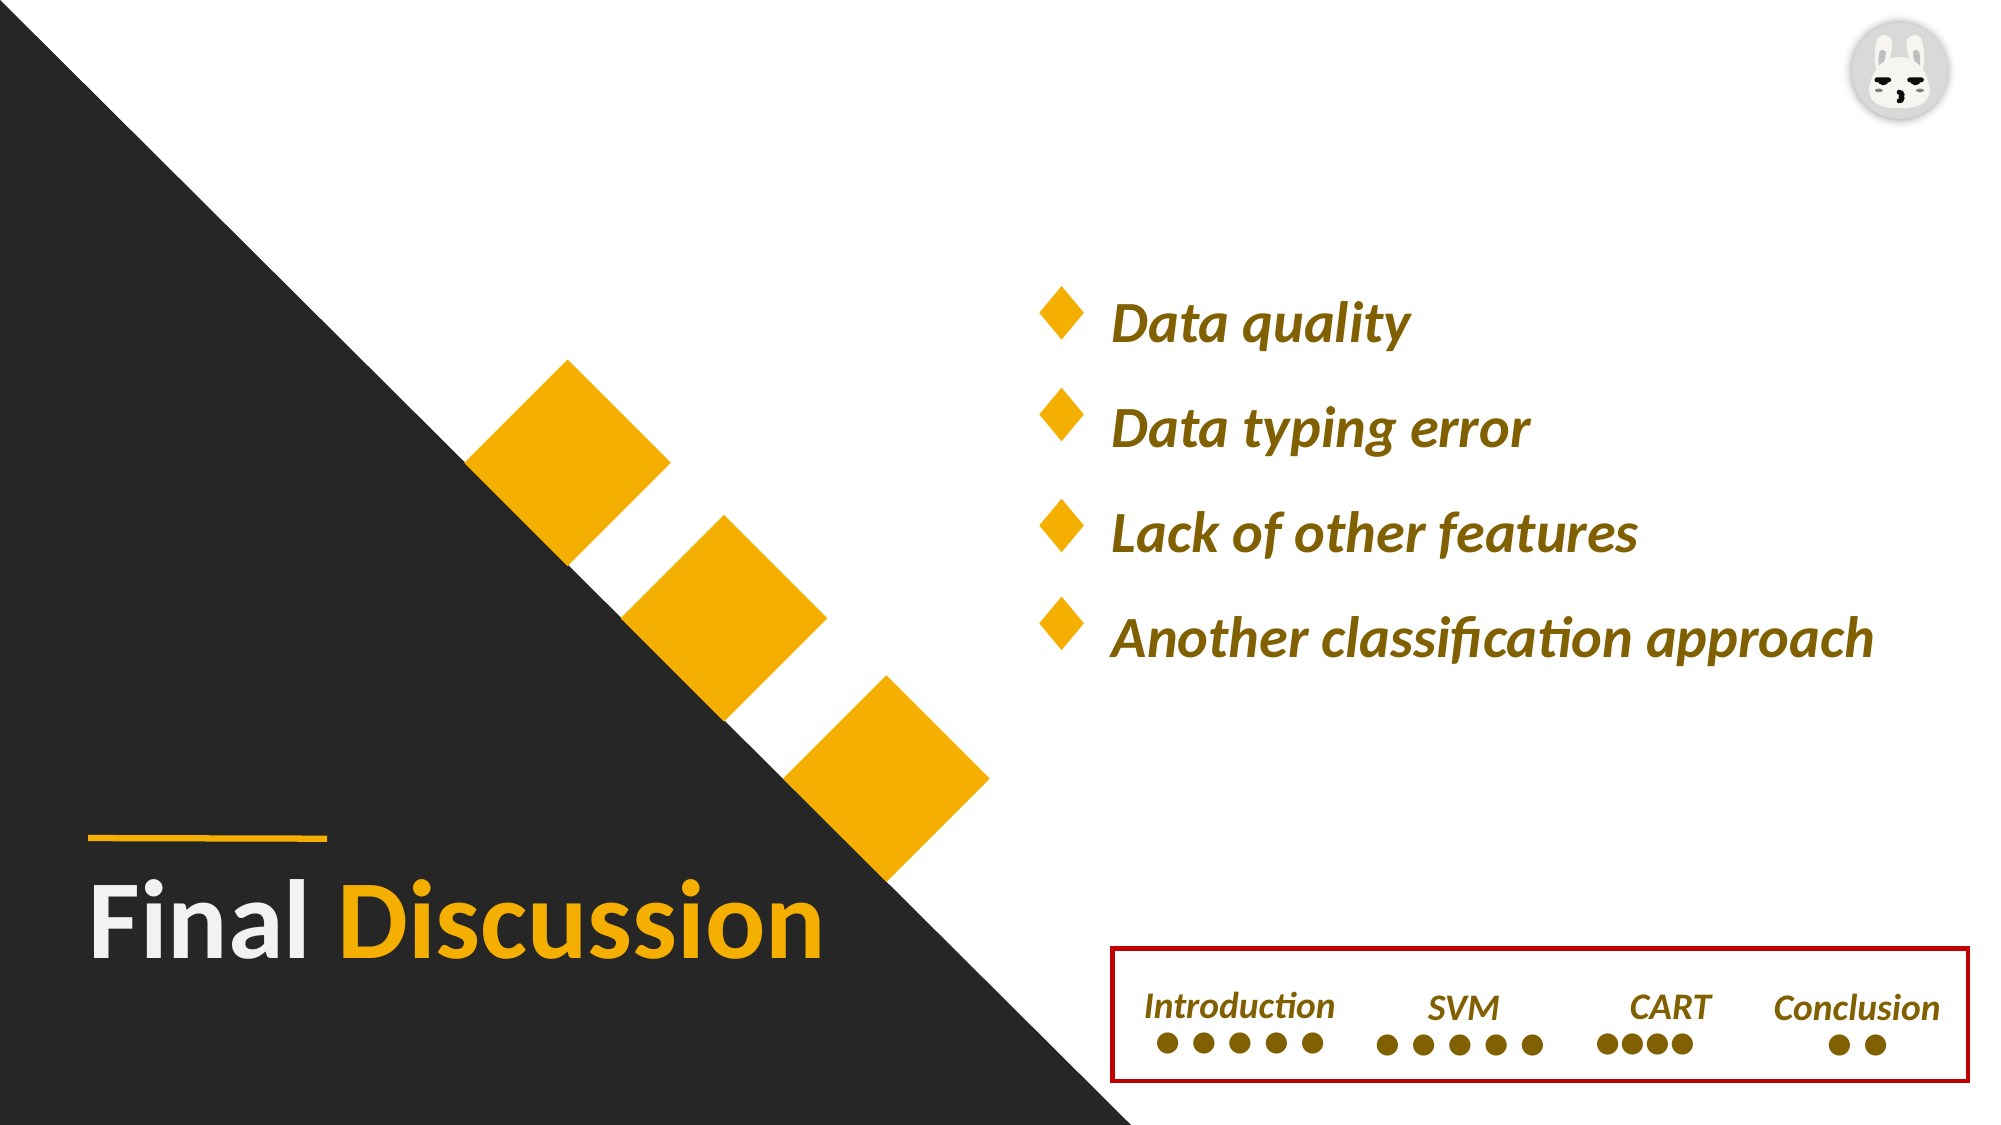

Data quality
Data typing error
Lack of other features
Another classification approach

Final Discussion

Introduction
• • • • •
CART
••••
SVM
• • • • •
Conclusion
• •